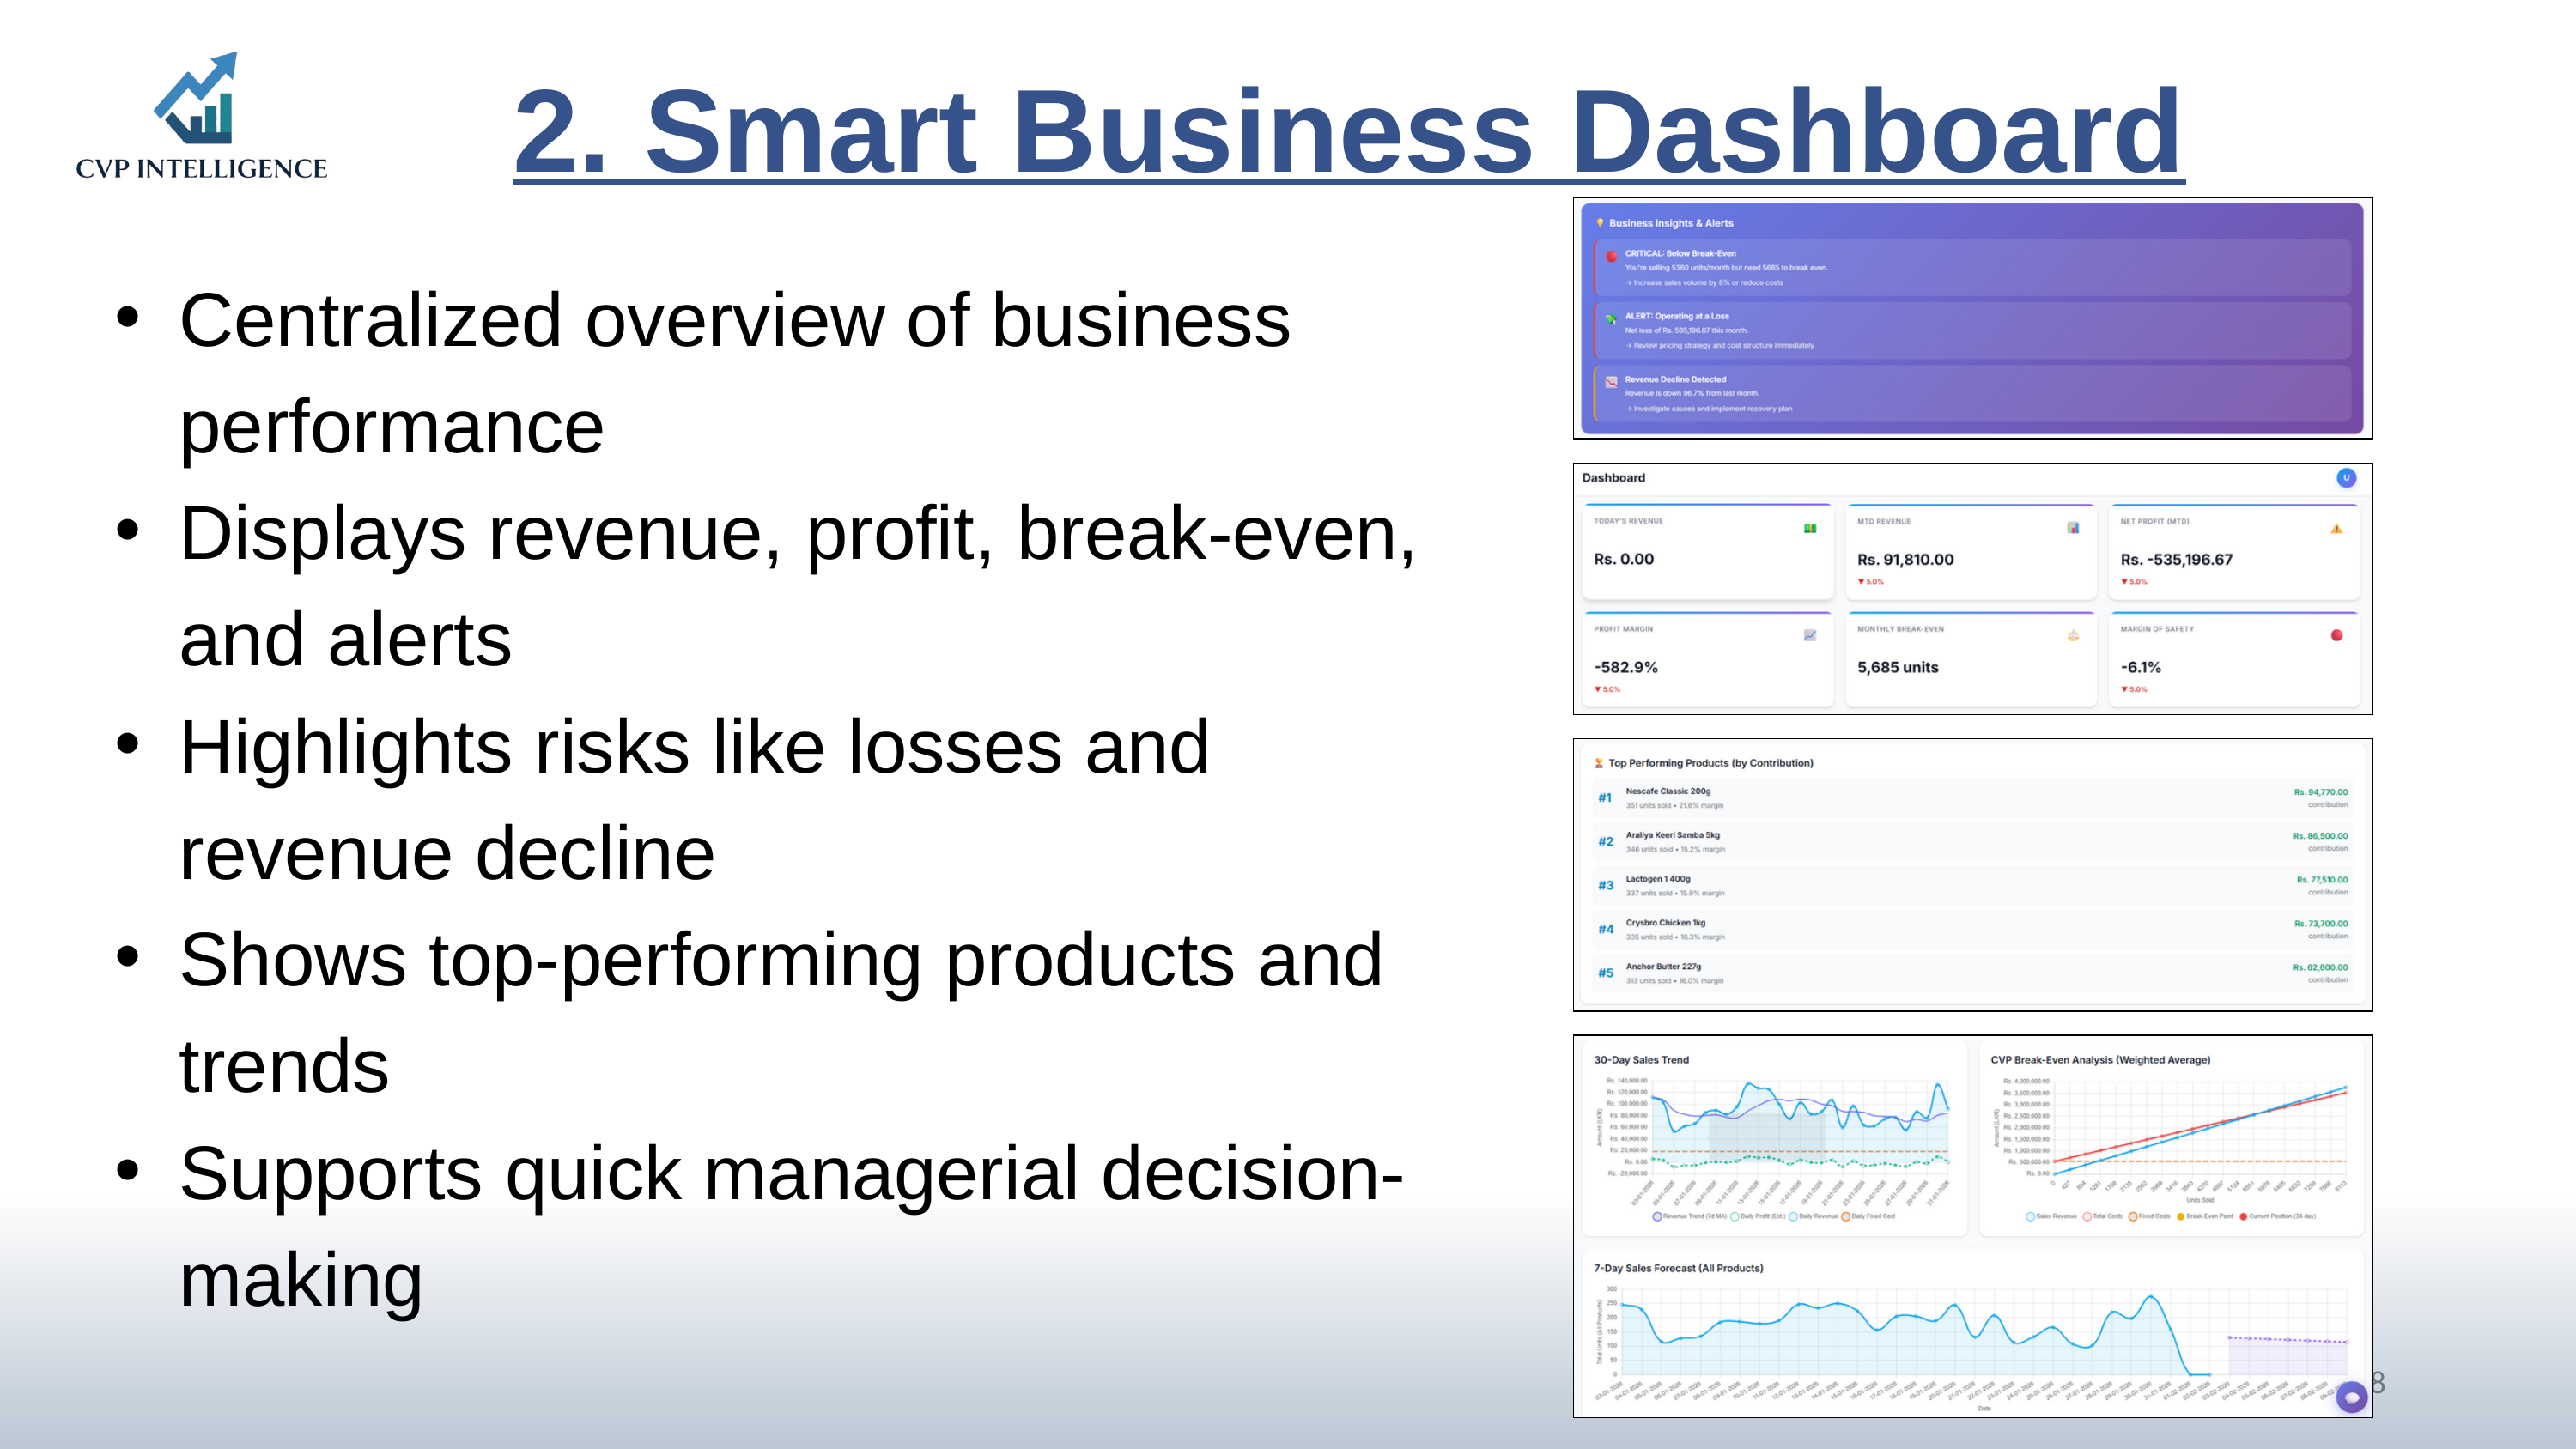

2. Smart Business Dashboard

Centralized overview of business performance
Displays revenue, profit, break-even, and alerts
Highlights risks like losses and revenue decline
Shows top-performing products and trends
Supports quick managerial decision-making

8